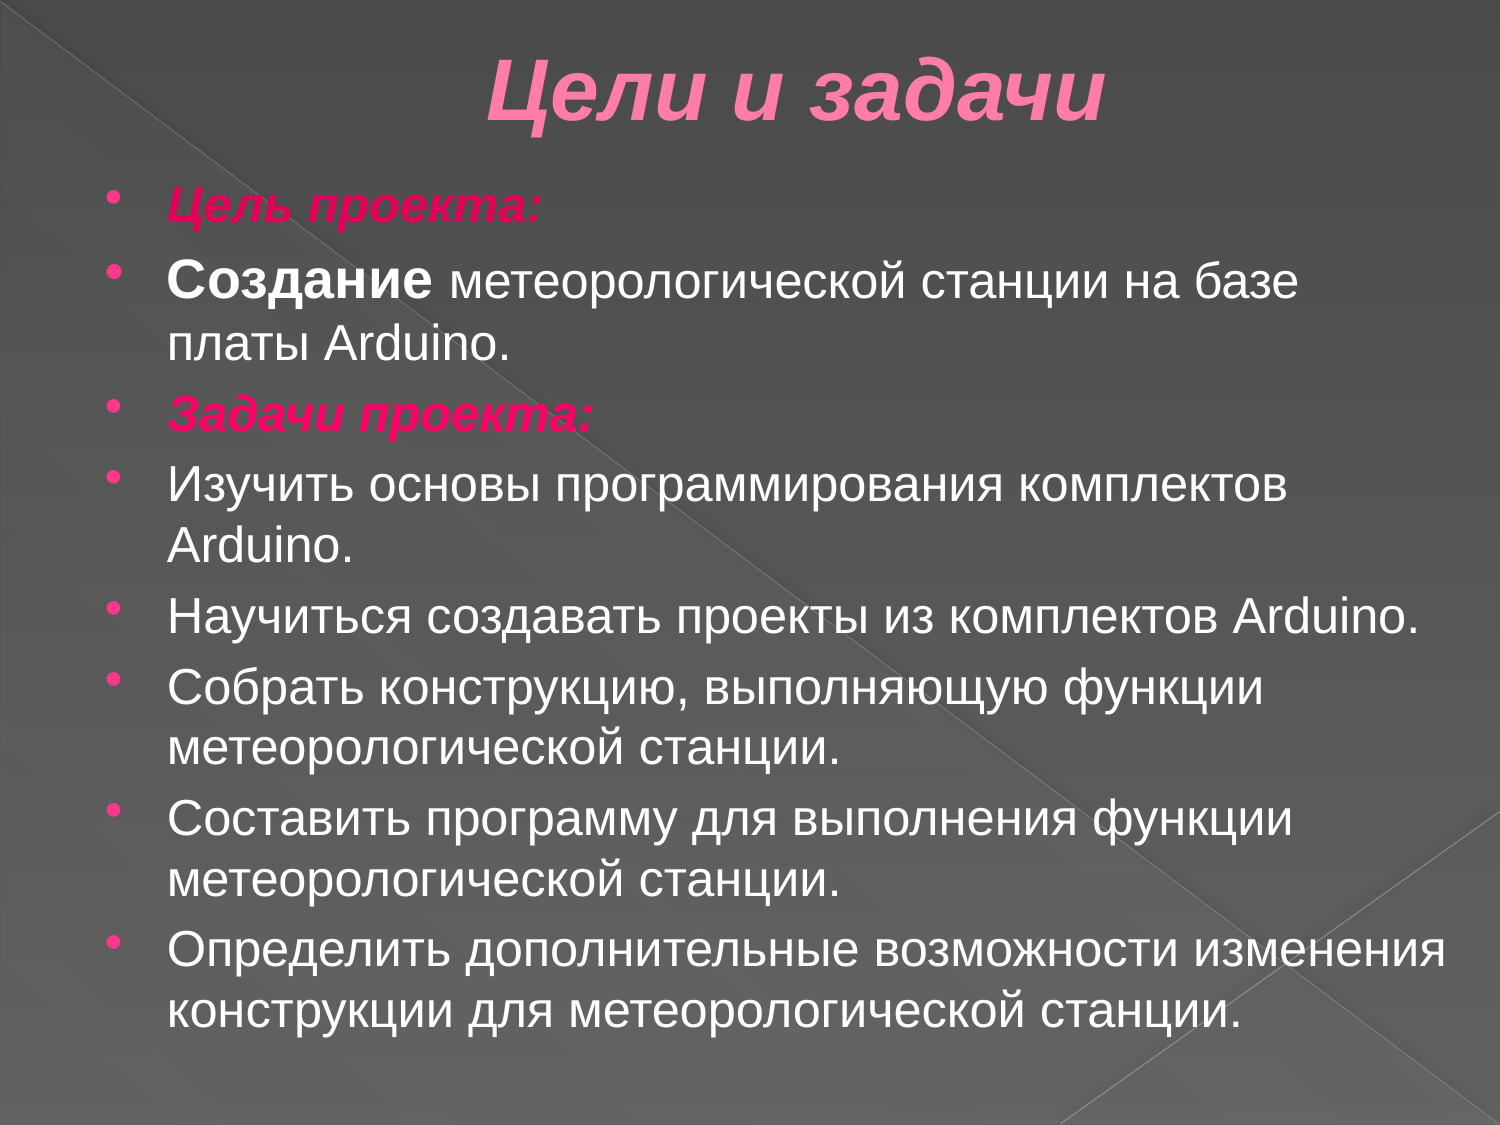

# Цели и задачи
Цель проекта:
Создание метеорологической станции на базе платы Arduino.
Задачи проекта:
Изучить основы программирования комплектов Arduino.
Научиться создавать проекты из комплектов Arduino.
Собрать конструкцию, выполняющую функции метеорологической станции.
Составить программу для выполнения функции метеорологической станции.
Определить дополнительные возможности изменения конструкции для метеорологической станции.